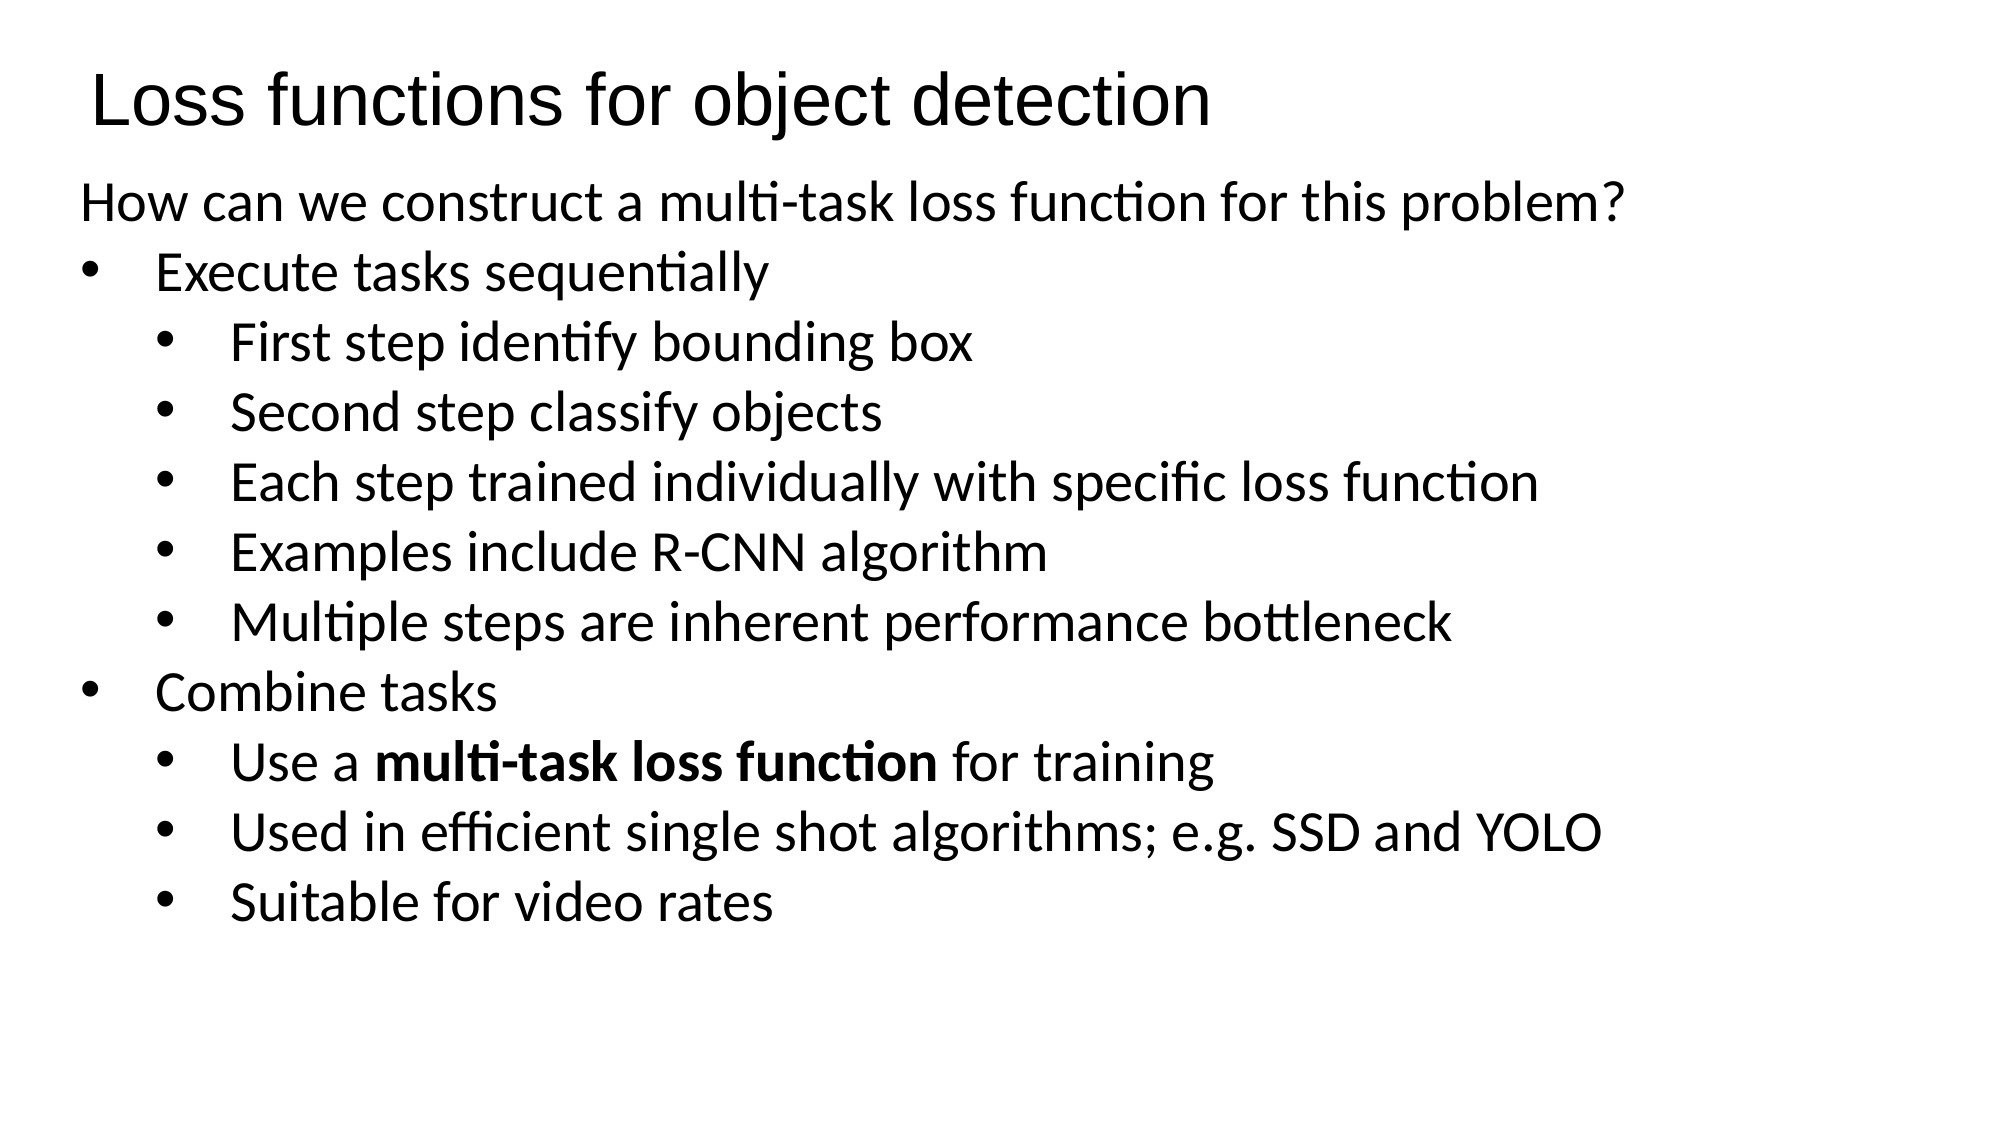

Loss functions for object detection
How can we construct a multi-task loss function for this problem?
Execute tasks sequentially
First step identify bounding box
Second step classify objects
Each step trained individually with specific loss function
Examples include R-CNN algorithm
Multiple steps are inherent performance bottleneck
Combine tasks
Use a multi-task loss function for training
Used in efficient single shot algorithms; e.g. SSD and YOLO
Suitable for video rates